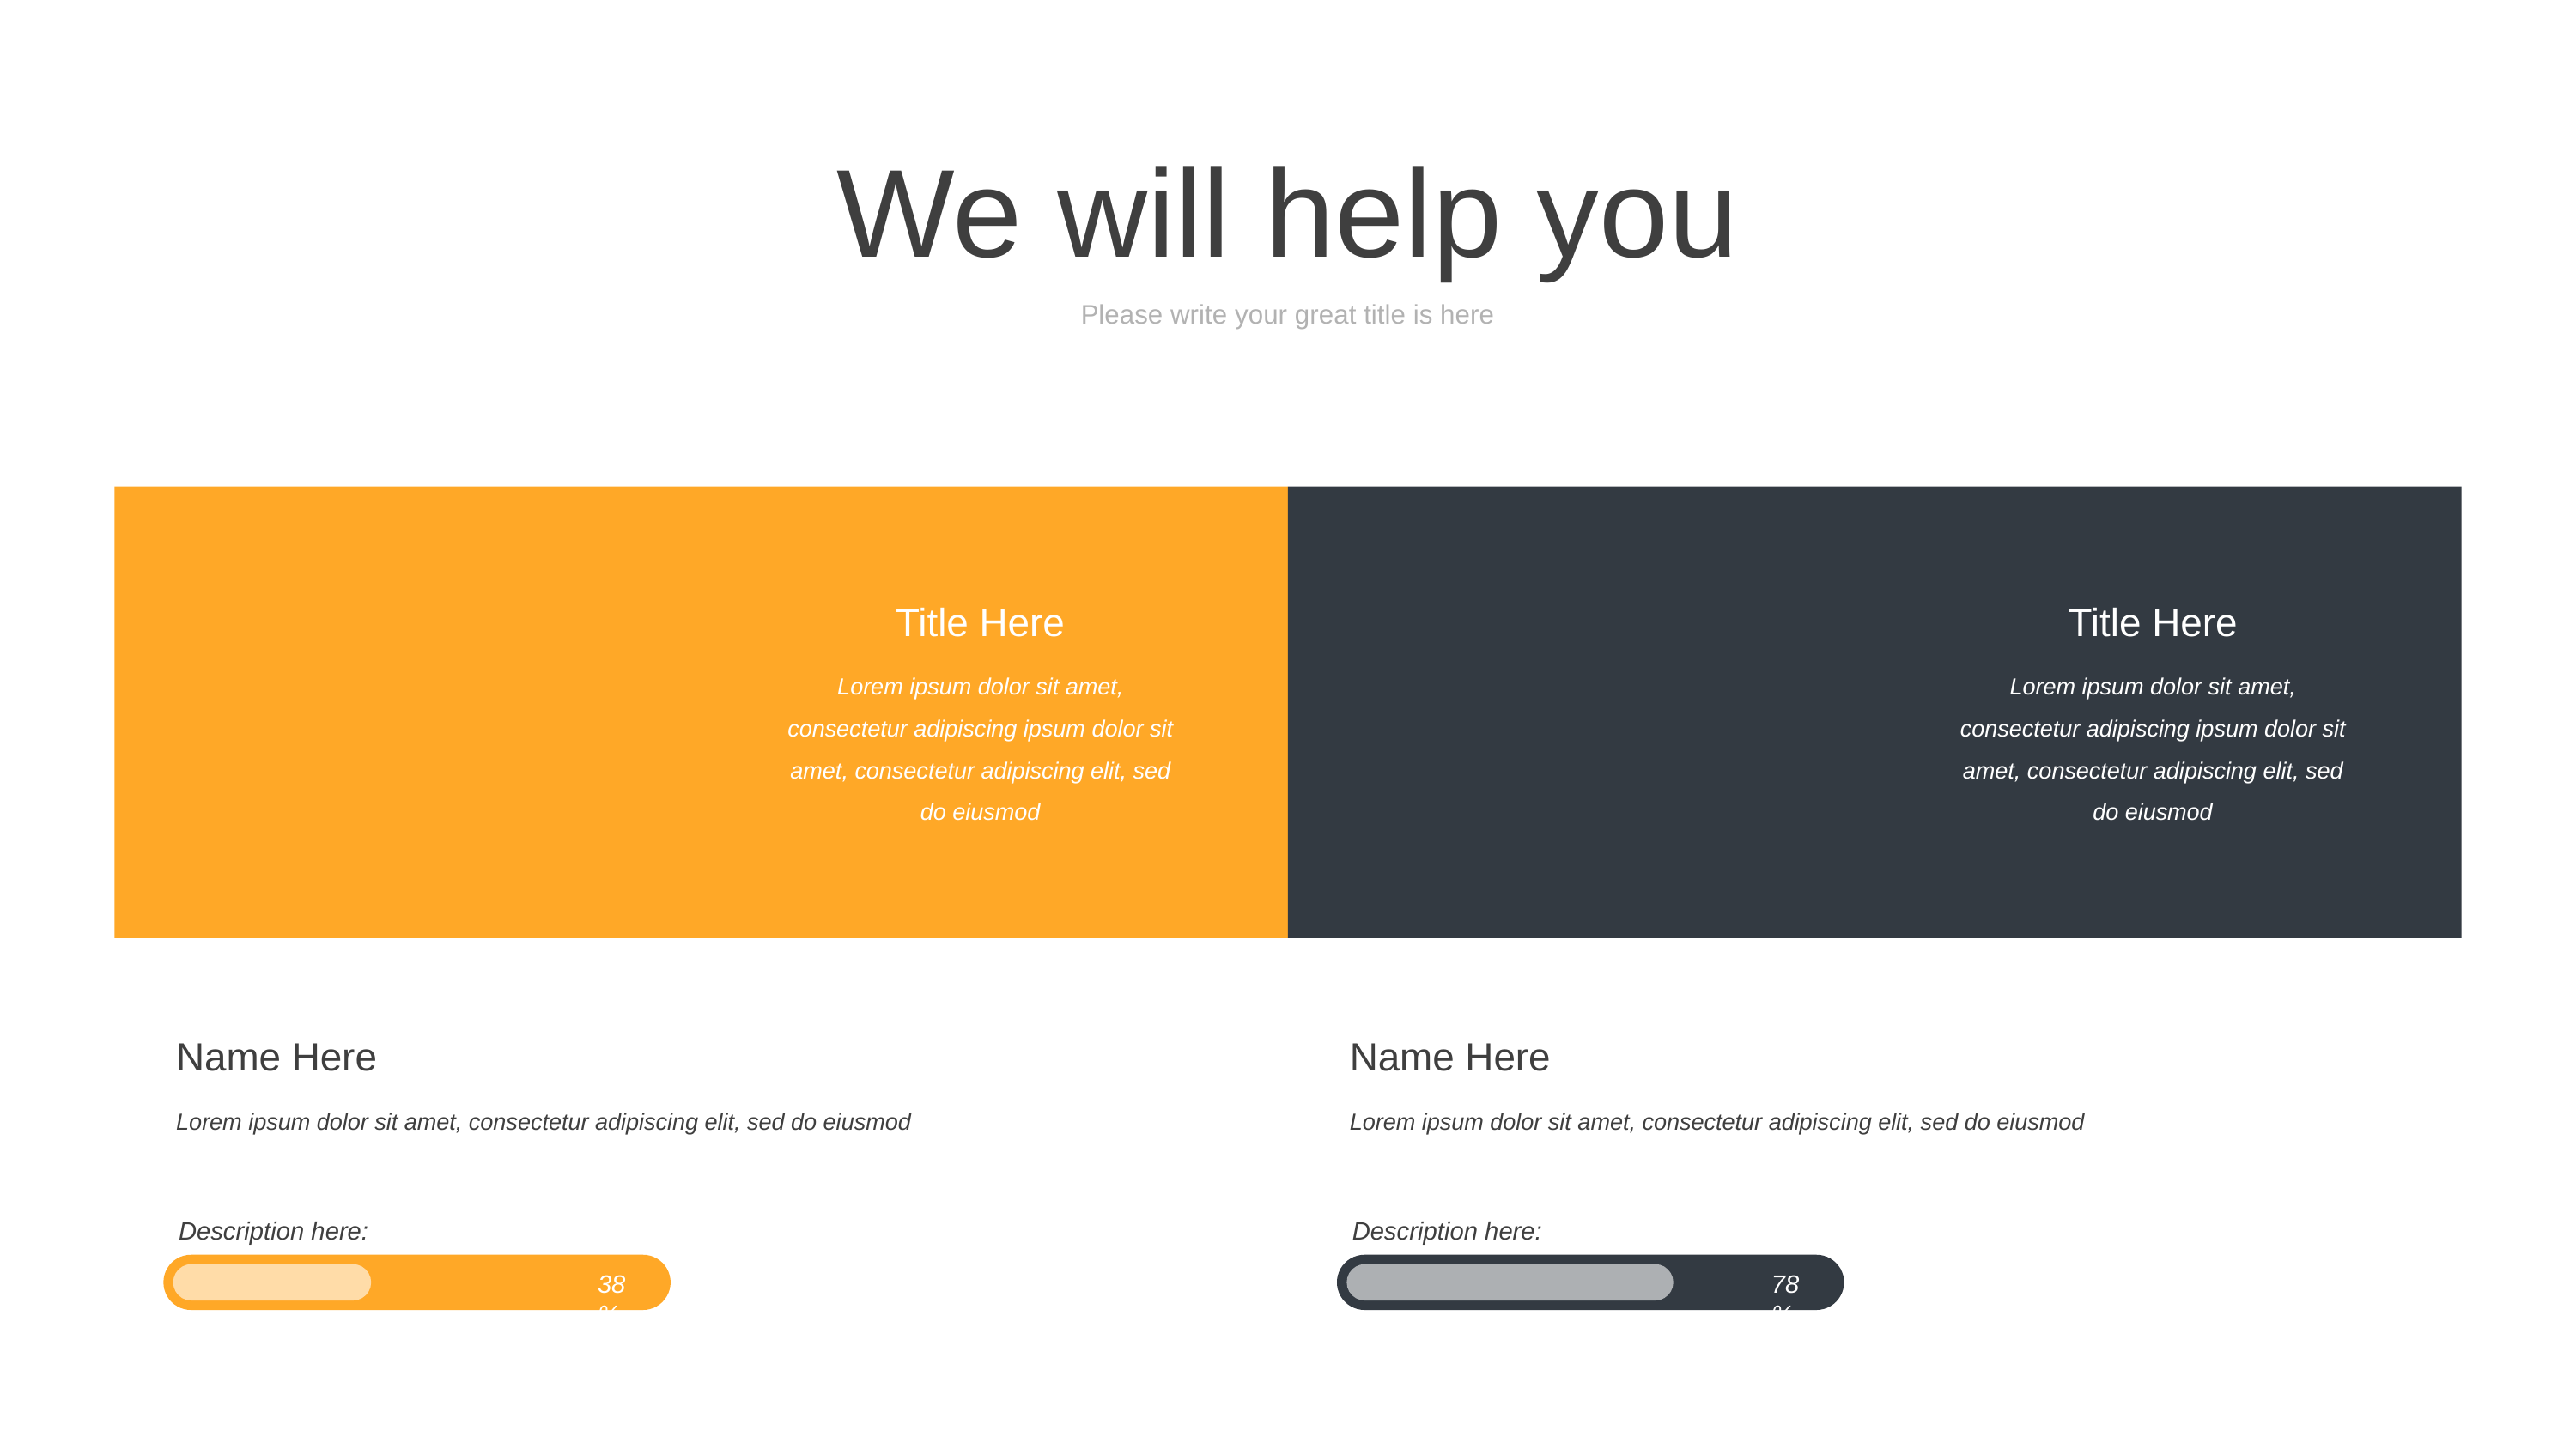

We will help you
Please write your great title is here

Title Here
Lorem ipsum dolor sit amet, consectetur adipiscing ipsum dolor sit amet, consectetur adipiscing elit, sed do eiusmod
Title Here
Lorem ipsum dolor sit amet, consectetur adipiscing ipsum dolor sit amet, consectetur adipiscing elit, sed do eiusmod
Name Here
Name Here
Lorem ipsum dolor sit amet, consectetur adipiscing elit, sed do eiusmod
Lorem ipsum dolor sit amet, consectetur adipiscing elit, sed do eiusmod
Description here:
Description here:

38%
78%